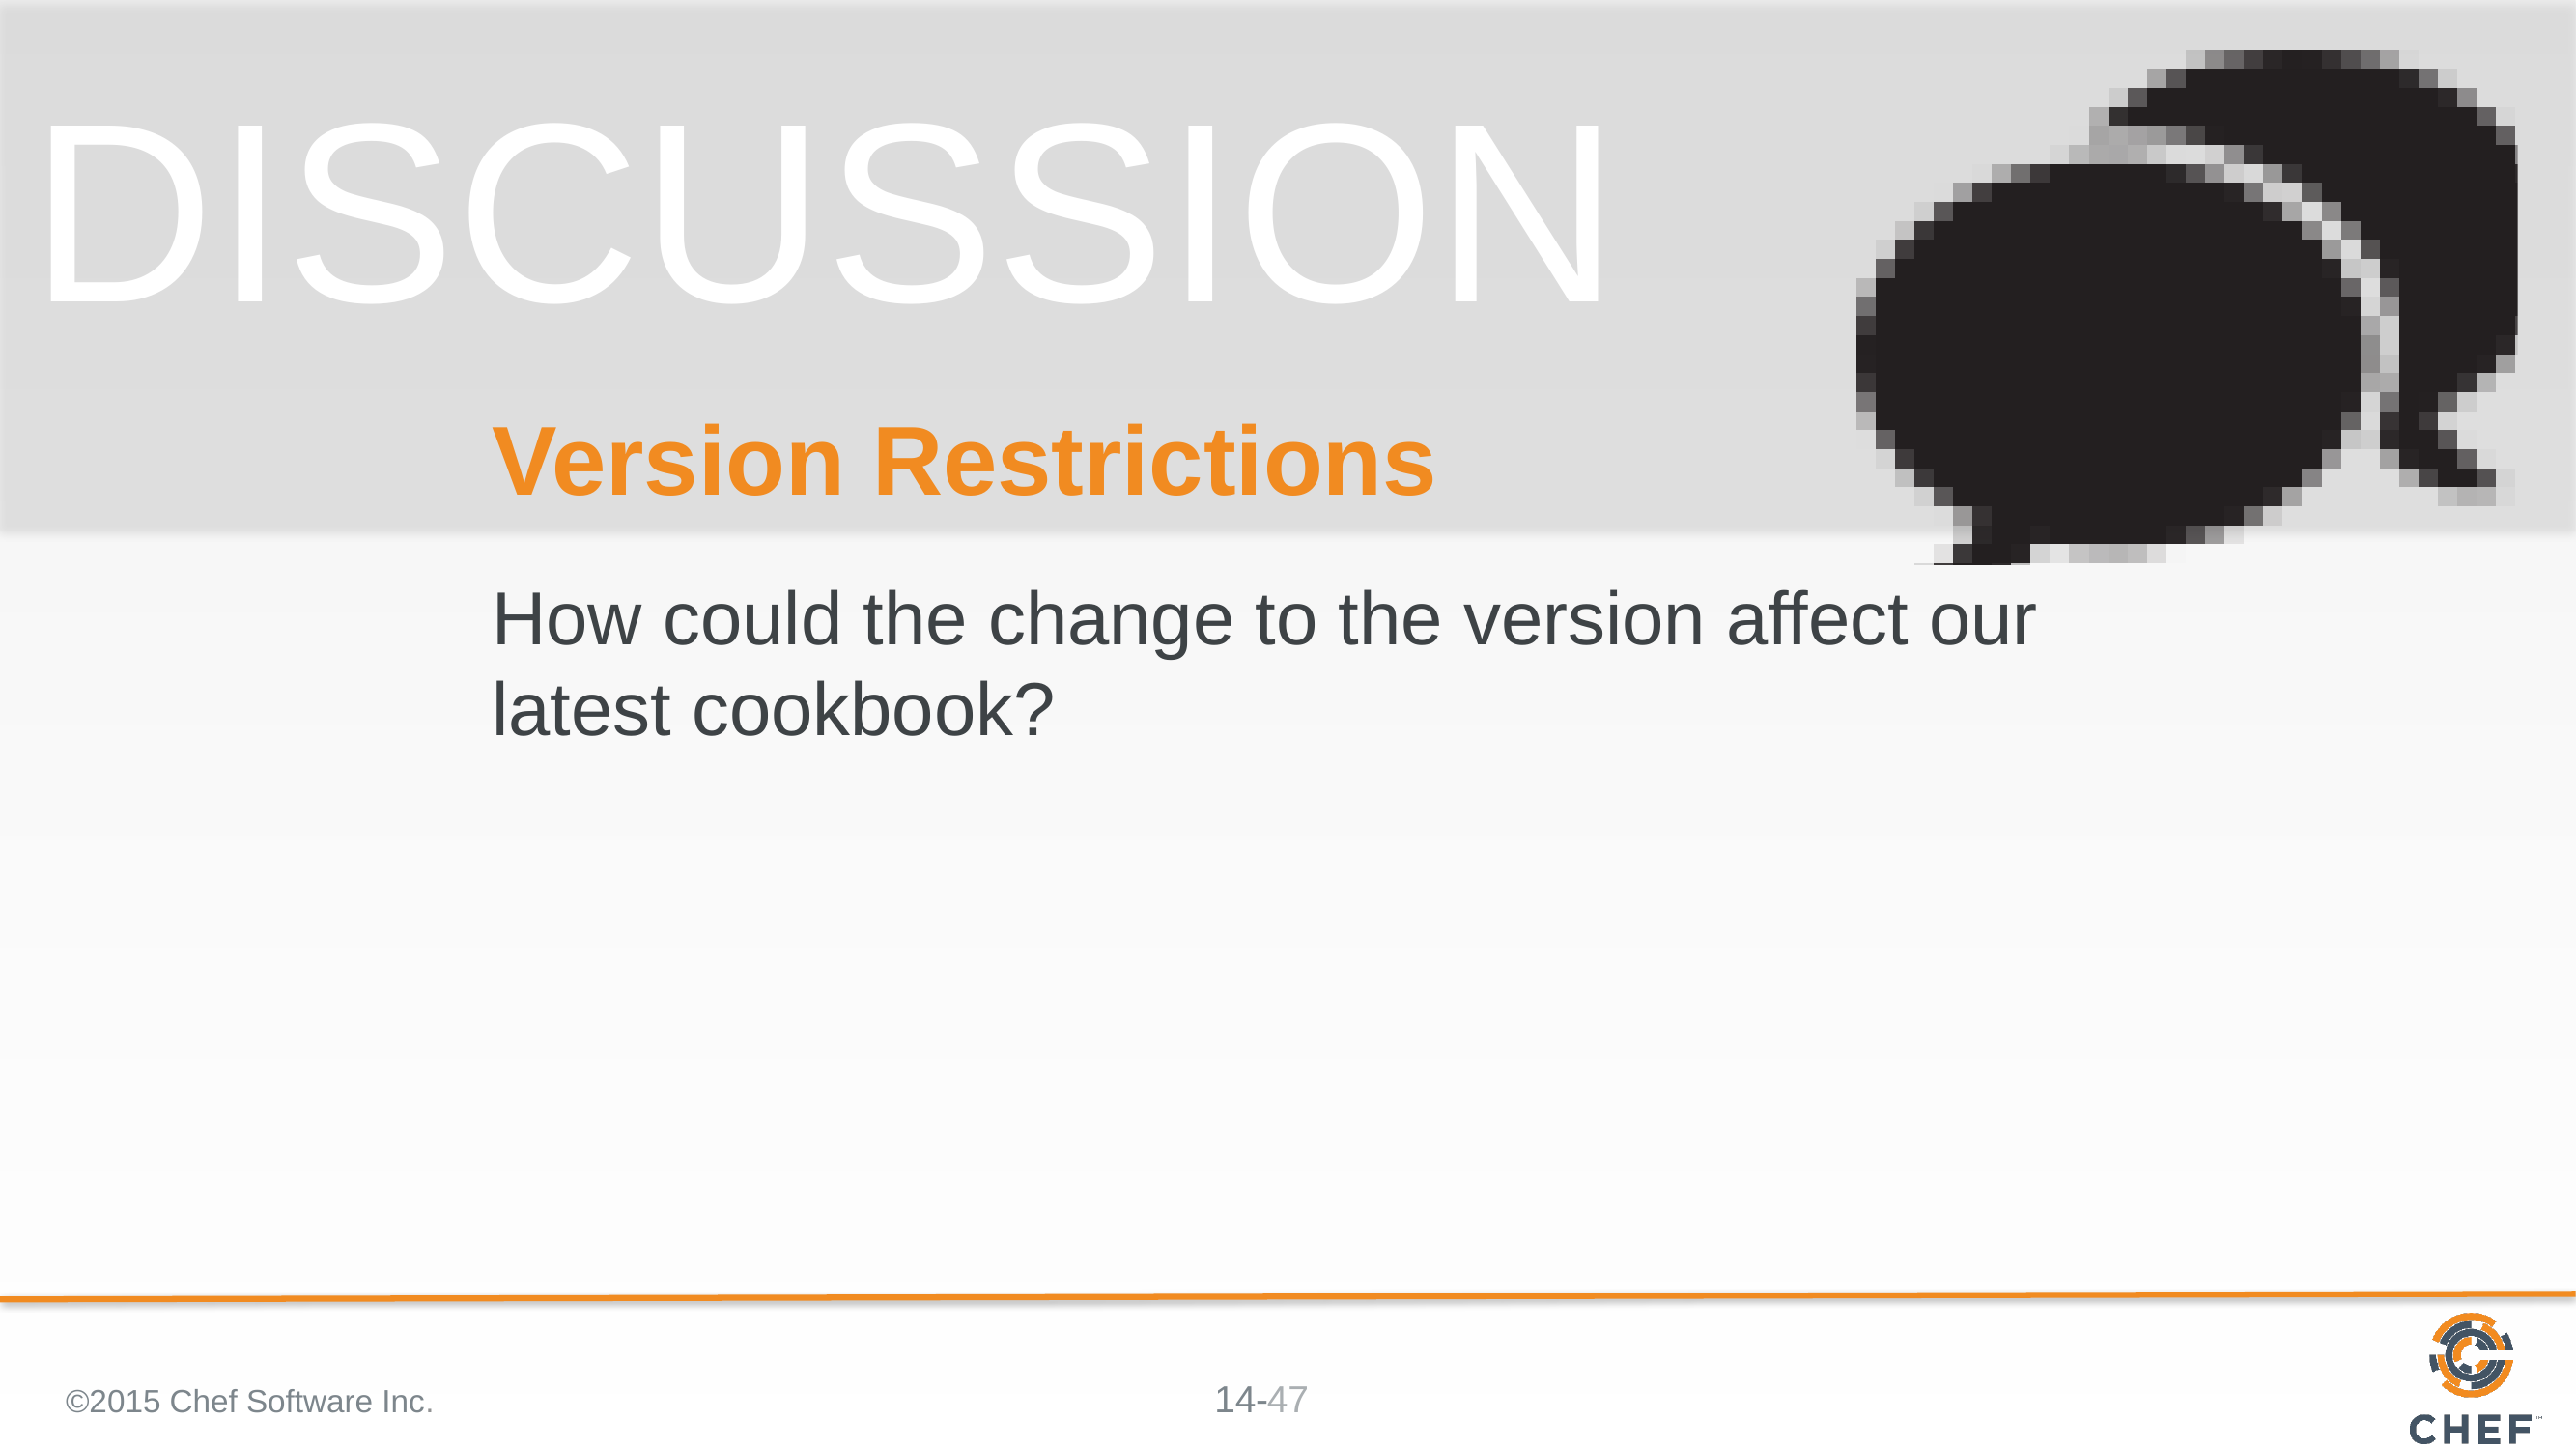

# Version Restrictions
How could the change to the version affect our latest cookbook?
©2015 Chef Software Inc.
47